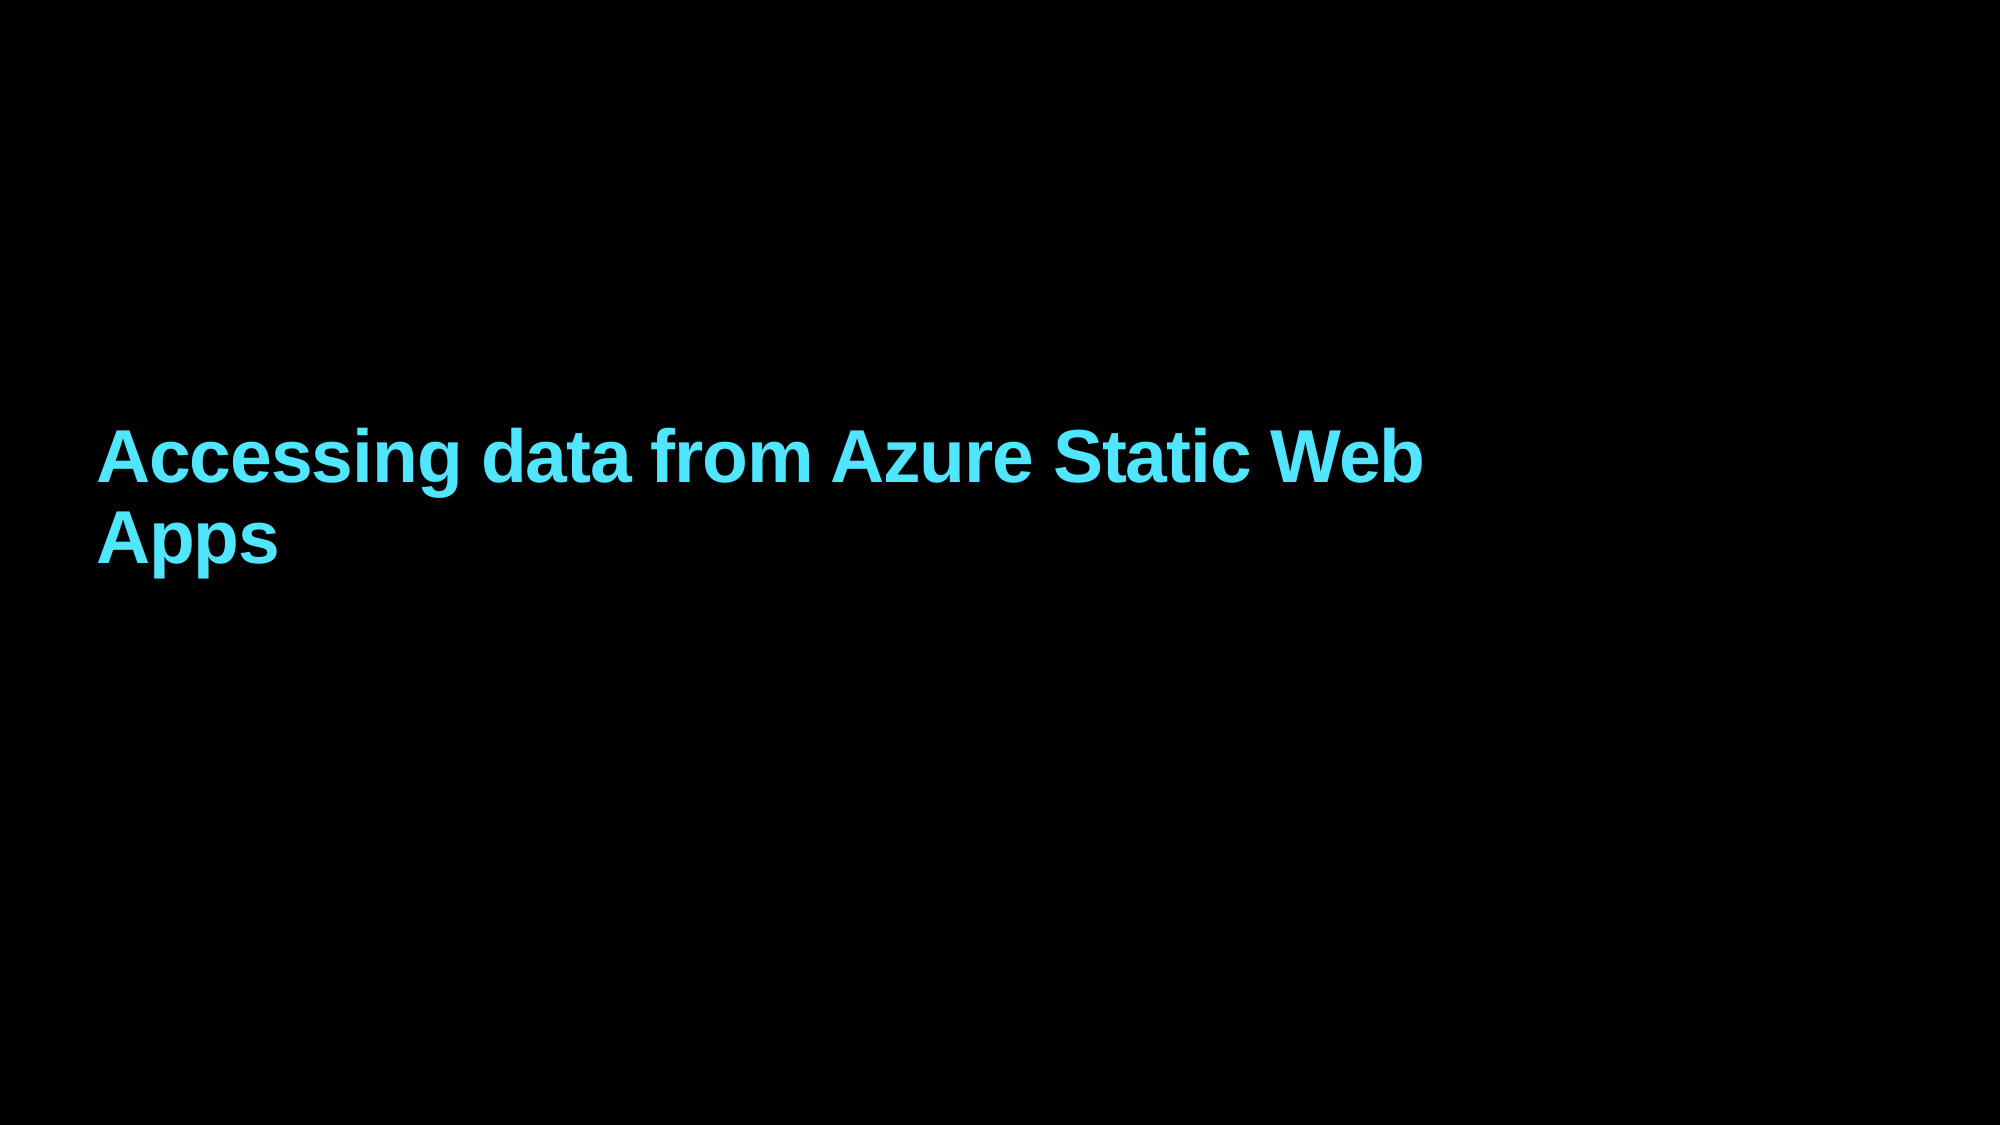

# Accessing data from Azure Static Web Apps